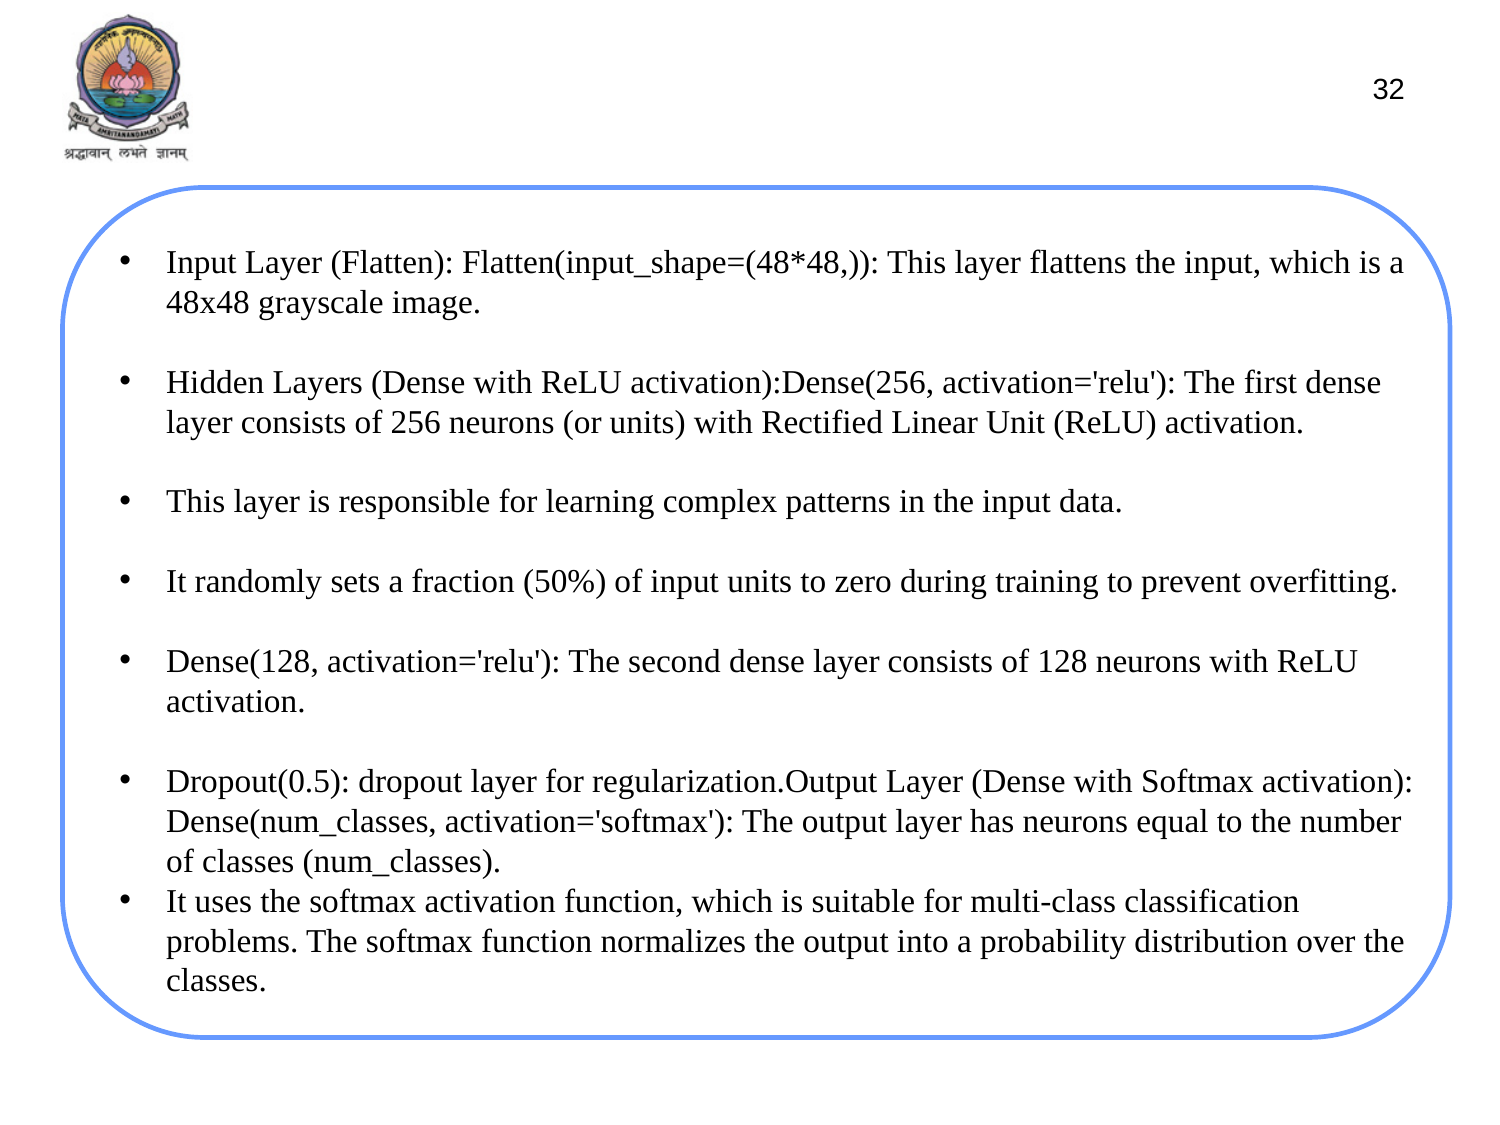

32
Input Layer (Flatten): Flatten(input_shape=(48*48,)): This layer flattens the input, which is a 48x48 grayscale image.

Hidden Layers (Dense with ReLU activation):Dense(256, activation='relu'): The first dense layer consists of 256 neurons (or units) with Rectified Linear Unit (ReLU) activation.

This layer is responsible for learning complex patterns in the input data.

It randomly sets a fraction (50%) of input units to zero during training to prevent overfitting.

Dense(128, activation='relu'): The second dense layer consists of 128 neurons with ReLU activation.

Dropout(0.5): dropout layer for regularization.Output Layer (Dense with Softmax activation): Dense(num_classes, activation='softmax'): The output layer has neurons equal to the number of classes (num_classes).
It uses the softmax activation function, which is suitable for multi-class classification problems. The softmax function normalizes the output into a probability distribution over the classes.